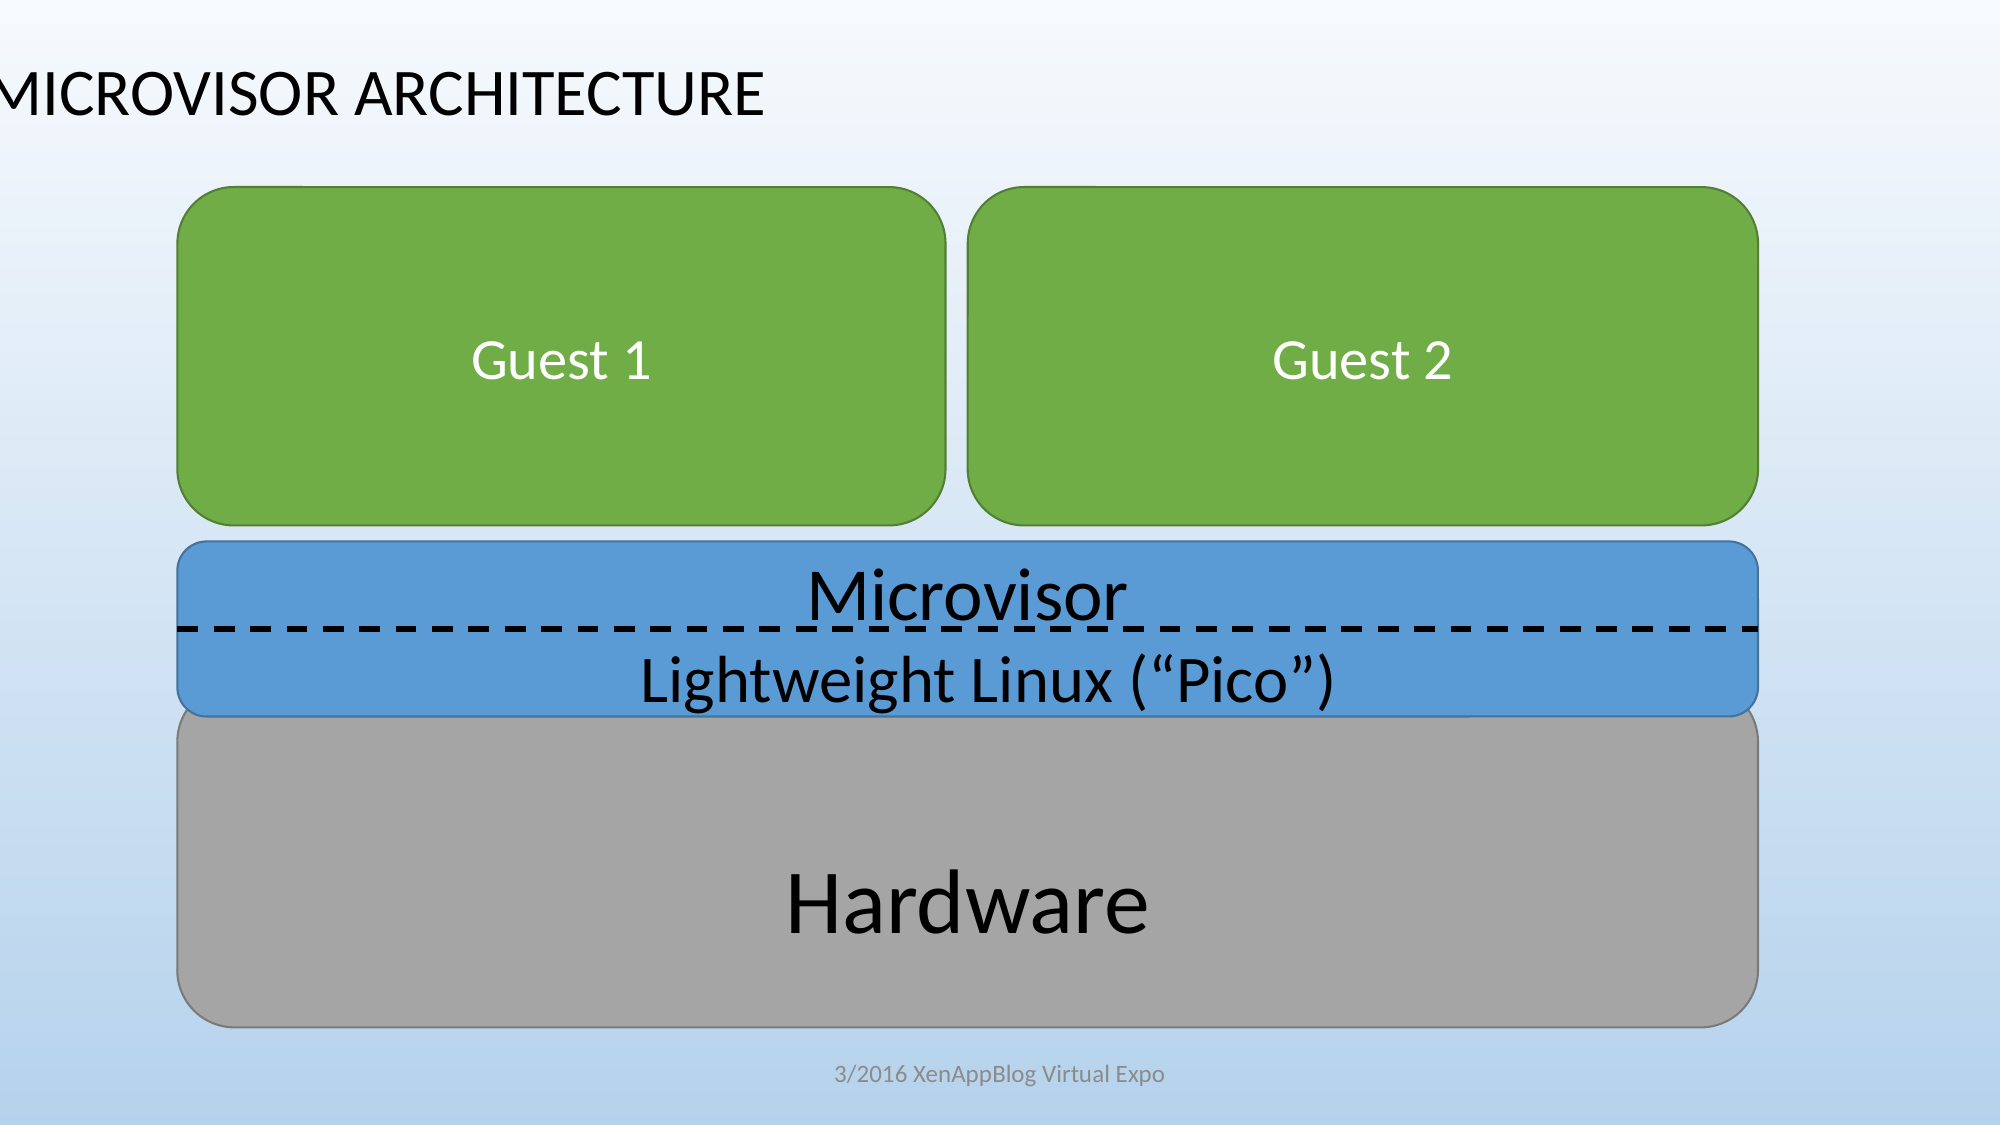

Microvisor Architecture
Guest 1
Guest 2
Microvisor

Lightweight Linux (“Pico”)

Hardware
3/2016 XenAppBlog Virtual Expo